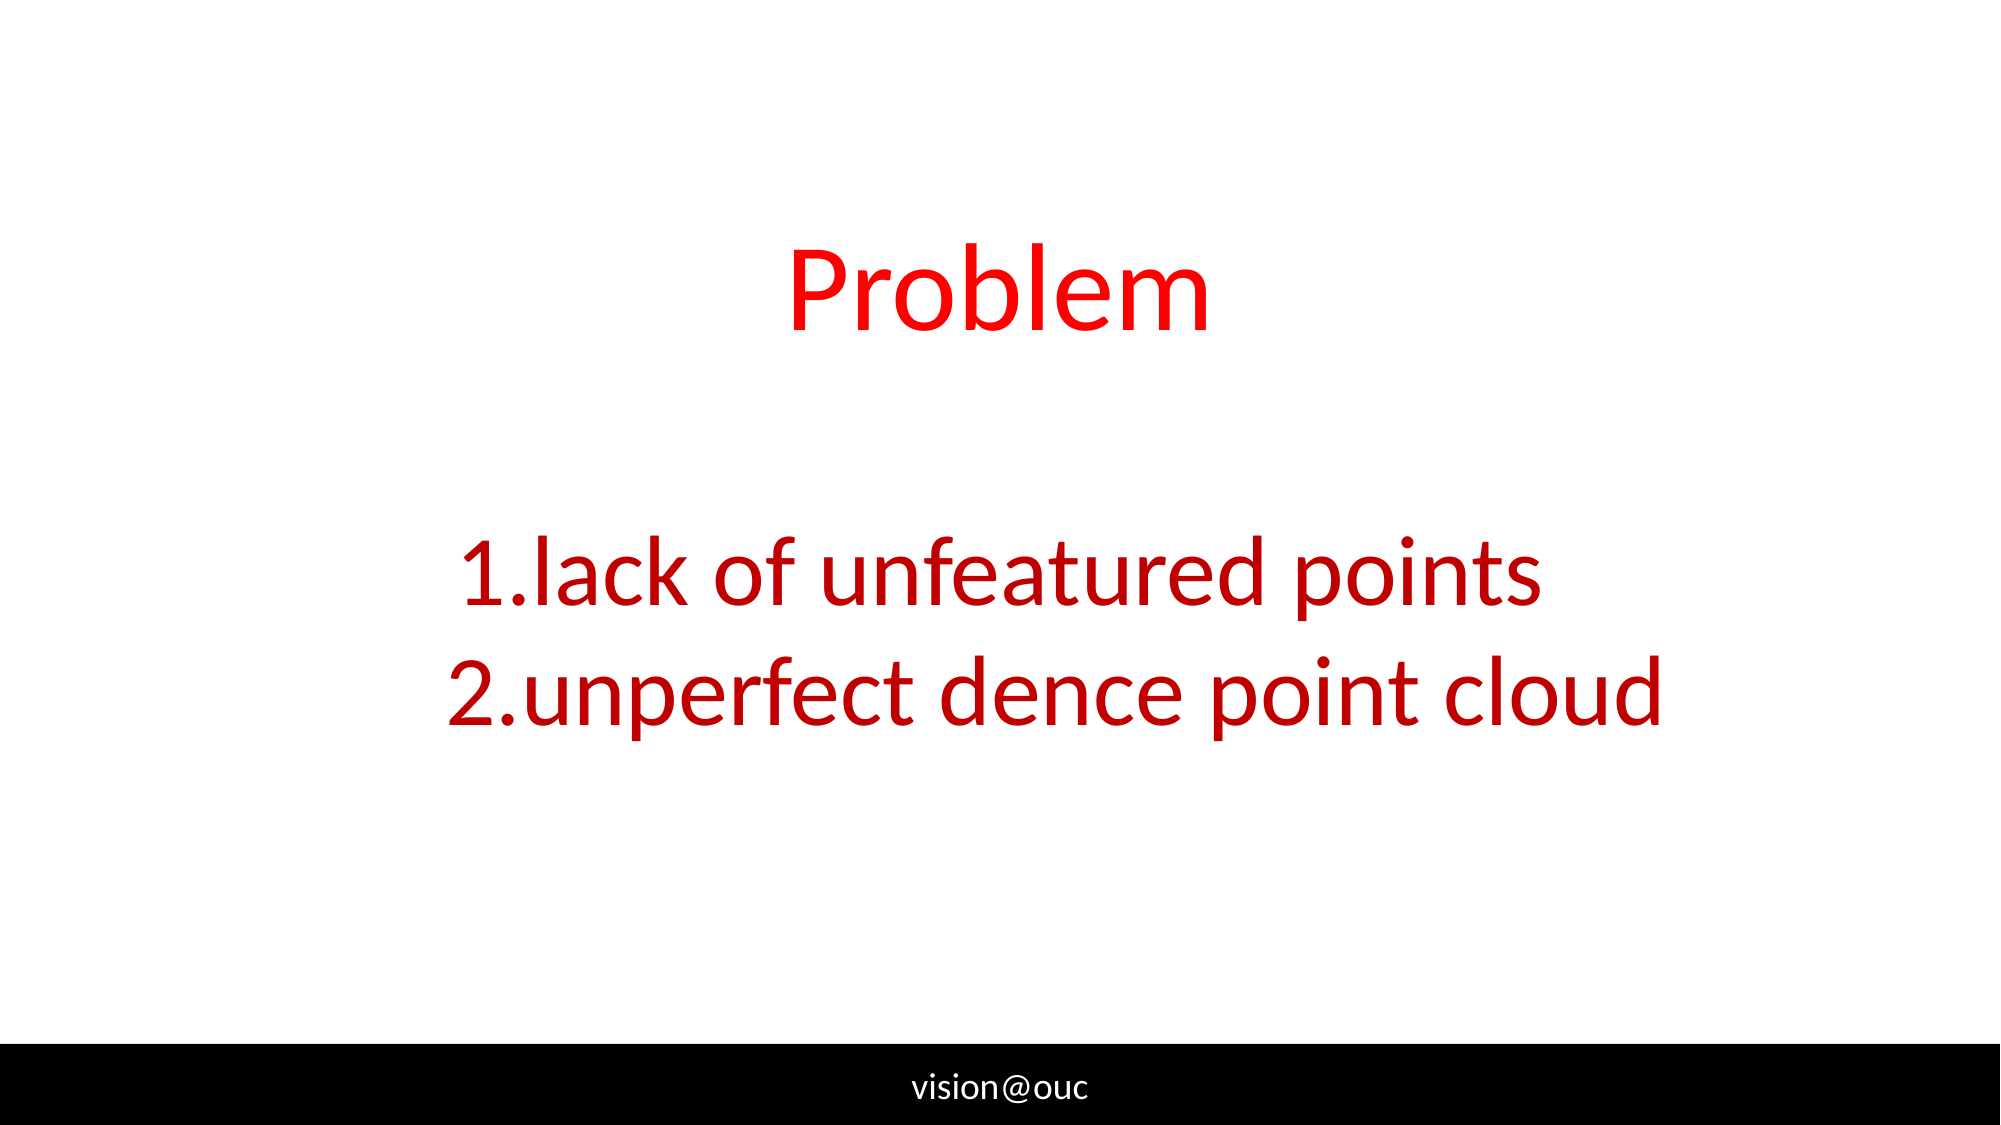

Problem

1.lack of unfeatured points
      2.unperfect dence point cloud
vision@ouc